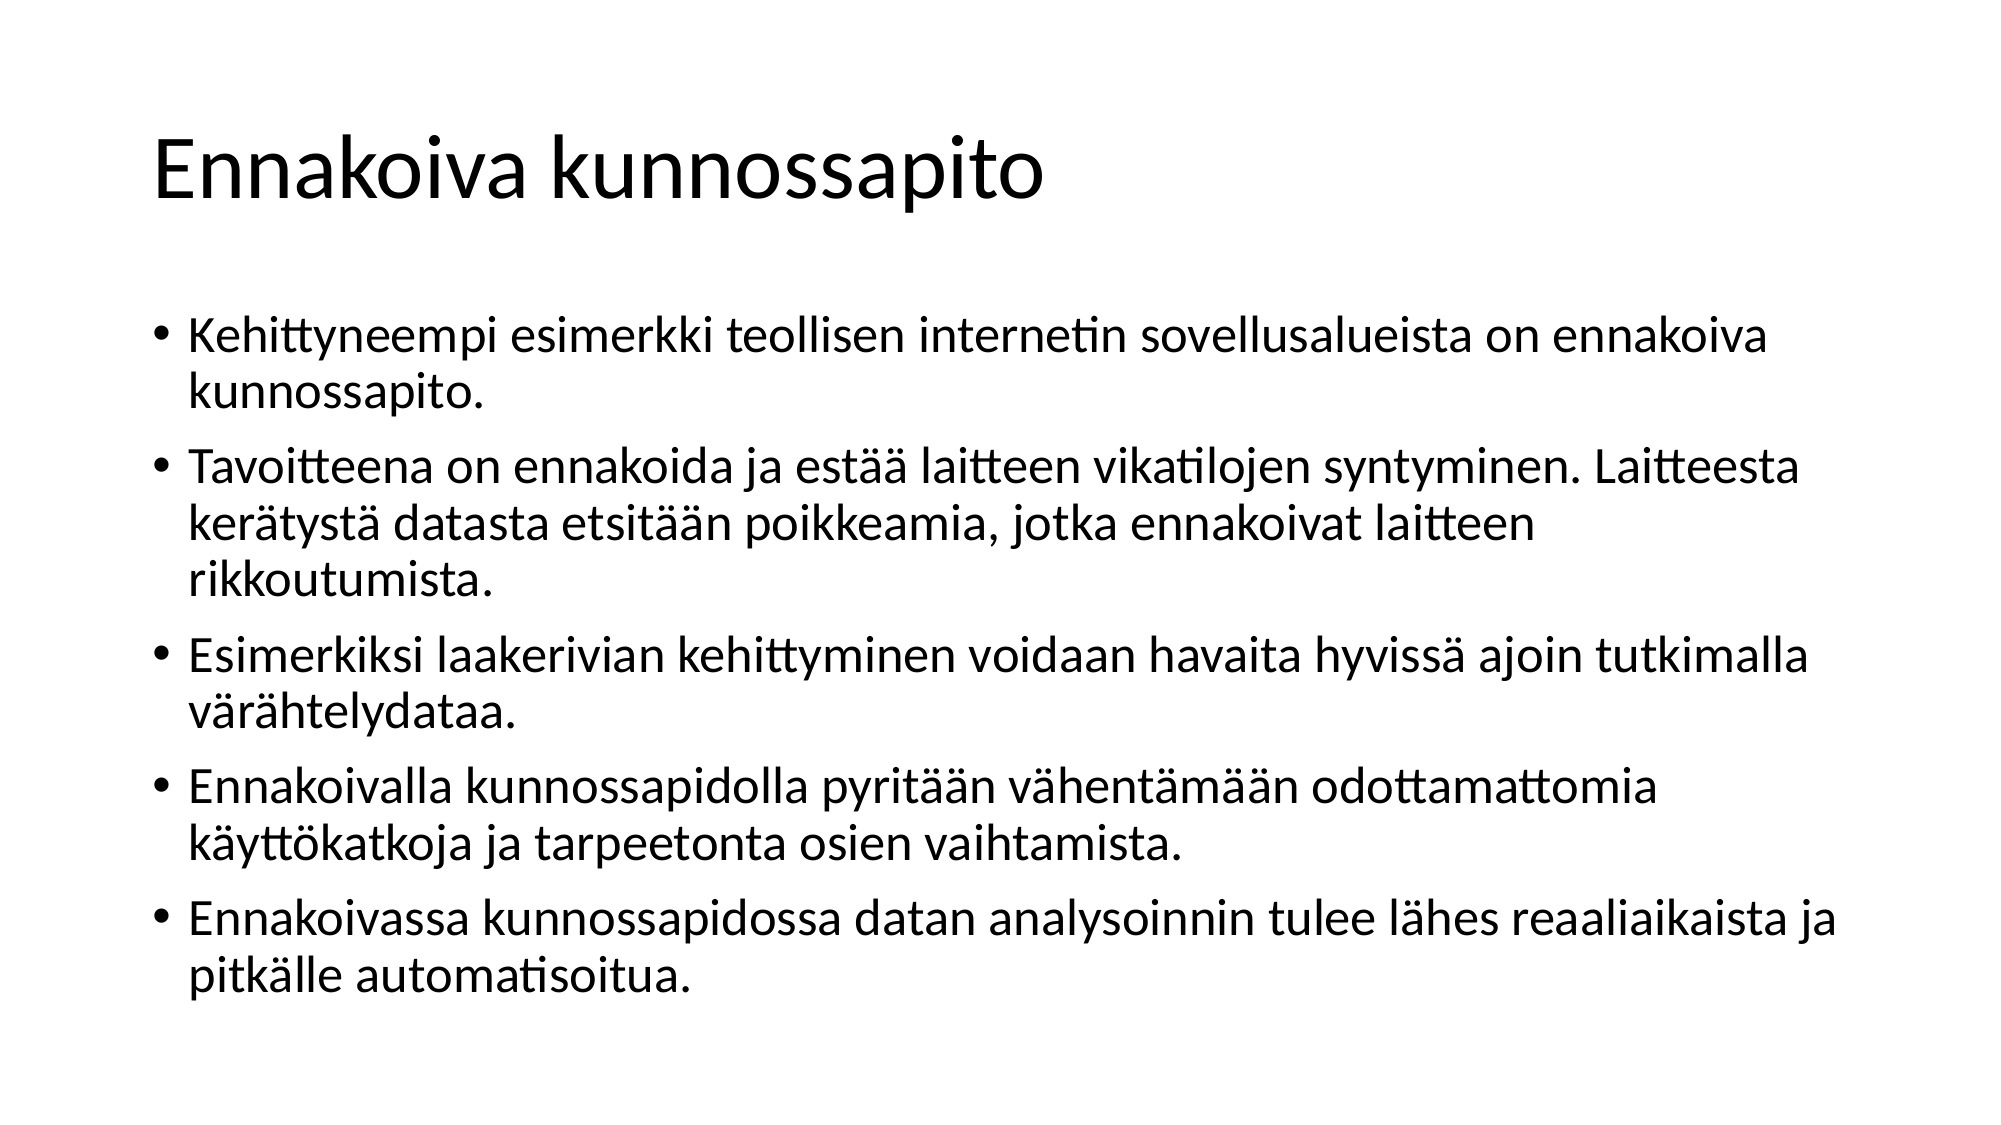

# Ennakoiva kunnossapito
Kehittyneempi esimerkki teollisen internetin sovellusalueista on ennakoiva kunnossapito.
Tavoitteena on ennakoida ja estää laitteen vikatilojen syntyminen. Laitteesta kerätystä datasta etsitään poikkeamia, jotka ennakoivat laitteen rikkoutumista.
Esimerkiksi laakerivian kehittyminen voidaan havaita hyvissä ajoin tutkimalla värähtely­dataa.
Ennakoivalla kunnossa­pidolla pyritään vähentämään odottamattomia käyttökatkoja ja tarpeetonta osien vaihtamista.
Ennakoivassa kunnossapidossa datan analysoinnin tulee lähes reaaliaikaista ja pitkälle automatisoitua.